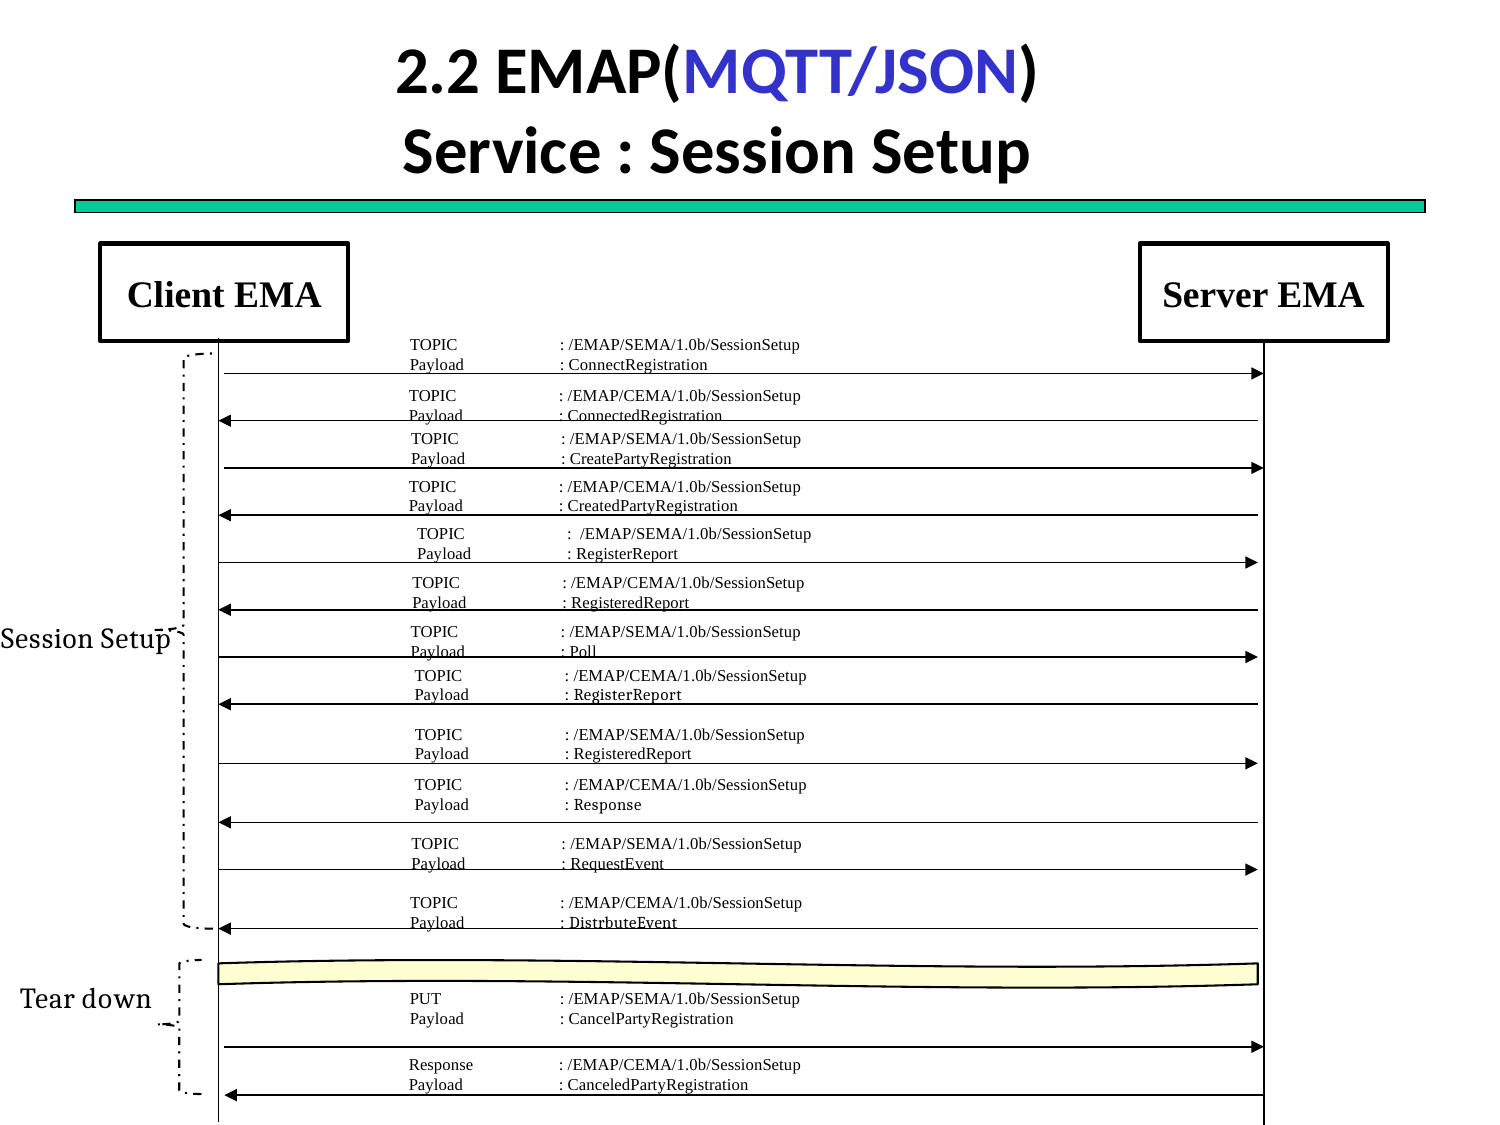

# 2.2 EMAP(MQTT/JSON) Service : Session Setup
Client EMA
Server EMA
TOPIC 	: /EMAP/SEMA/1.0b/SessionSetup
Payload 	: ConnectRegistration

TOPIC 	: /EMAP/CEMA/1.0b/SessionSetup
Payload	: ConnectedRegistration
TOPIC 	: /EMAP/SEMA/1.0b/SessionSetup
Payload 	: CreatePartyRegistration
TOPIC 	: /EMAP/CEMA/1.0b/SessionSetup
Payload	: CreatedPartyRegistration
TOPIC 	:  /EMAP/SEMA/1.0b/SessionSetup
Payload 	: RegisterReport
TOPIC 	: /EMAP/CEMA/1.0b/SessionSetup
Payload 	: RegisteredReport
Session Setup
TOPIC 	: /EMAP/SEMA/1.0b/SessionSetup
Payload 	: Poll
TOPIC 	: /EMAP/CEMA/1.0b/SessionSetup
Payload	: RegisterReport
TOPIC 	: /EMAP/SEMA/1.0b/SessionSetup
Payload 	: RegisteredReport
TOPIC 	: /EMAP/CEMA/1.0b/SessionSetup
Payload	: Response
TOPIC 	: /EMAP/SEMA/1.0b/SessionSetup
Payload 	: RequestEvent
TOPIC 	: /EMAP/CEMA/1.0b/SessionSetup
Payload	: DistrbuteEvent

Tear down
PUT	: /EMAP/SEMA/1.0b/SessionSetup
Payload 	: CancelPartyRegistration
Response	: /EMAP/CEMA/1.0b/SessionSetup
Payload	: CanceledPartyRegistration